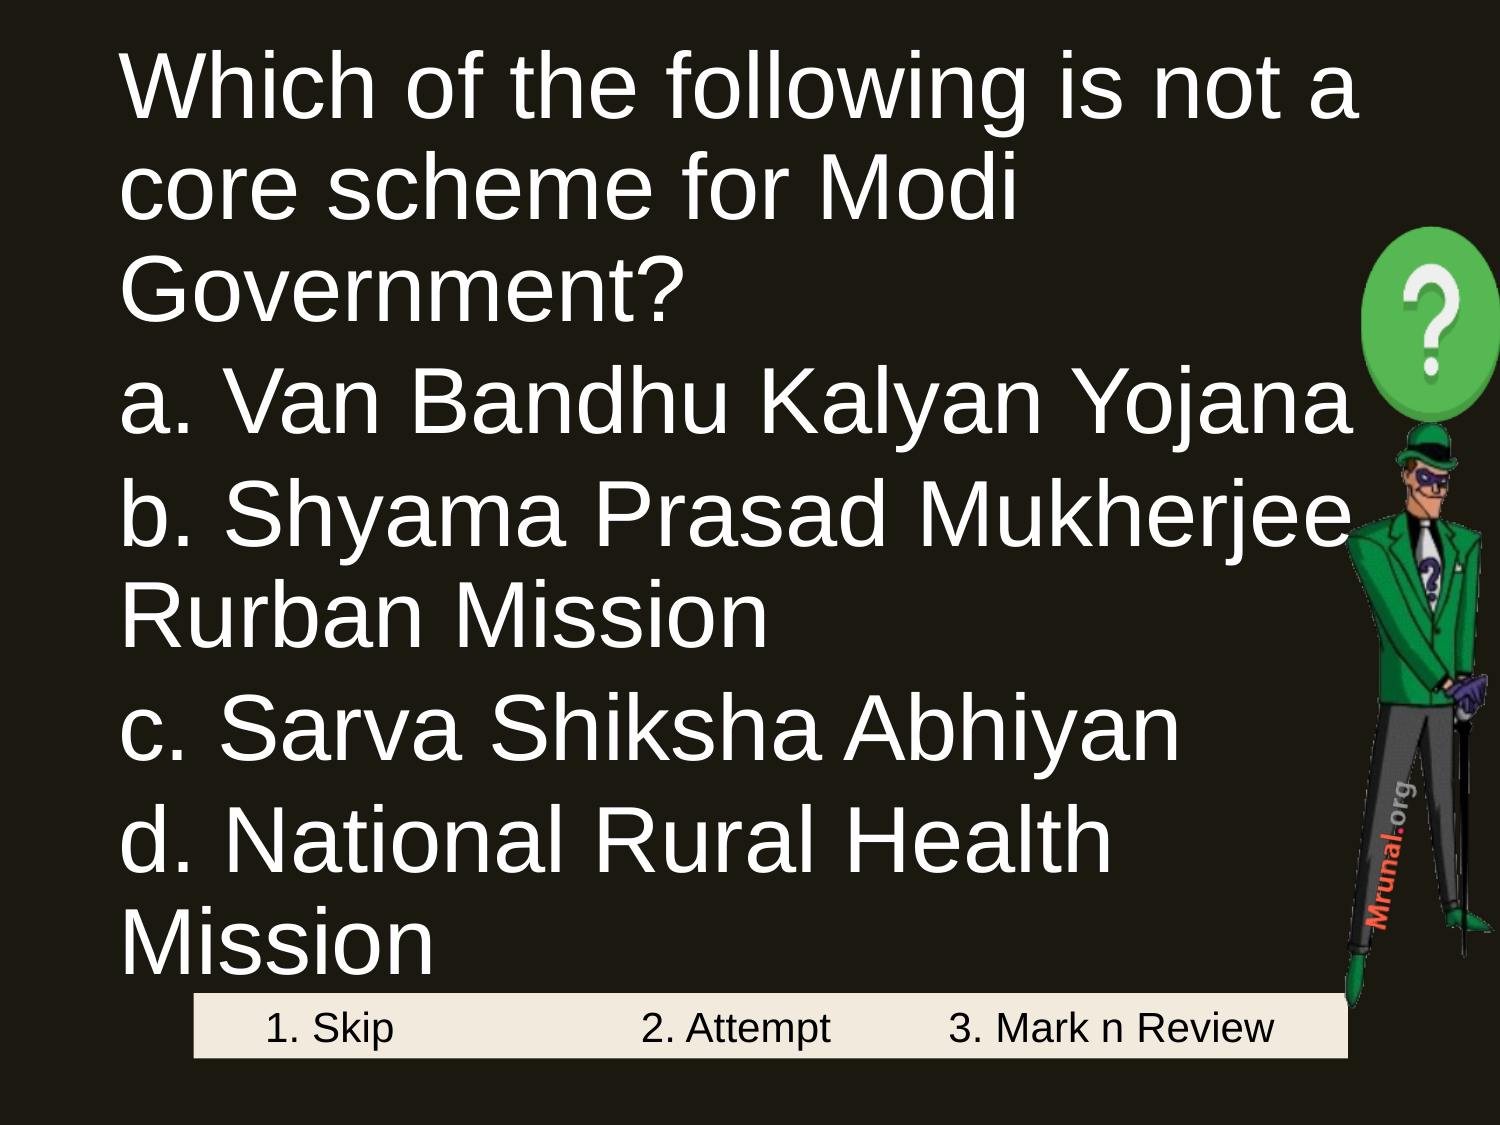

Which of the following is not a core scheme for Modi Government?
a. Van Bandhu Kalyan Yojana
b. Shyama Prasad Mukherjee Rurban Mission
c. Sarva Shiksha Abhiyan
d. National Rural Health Mission